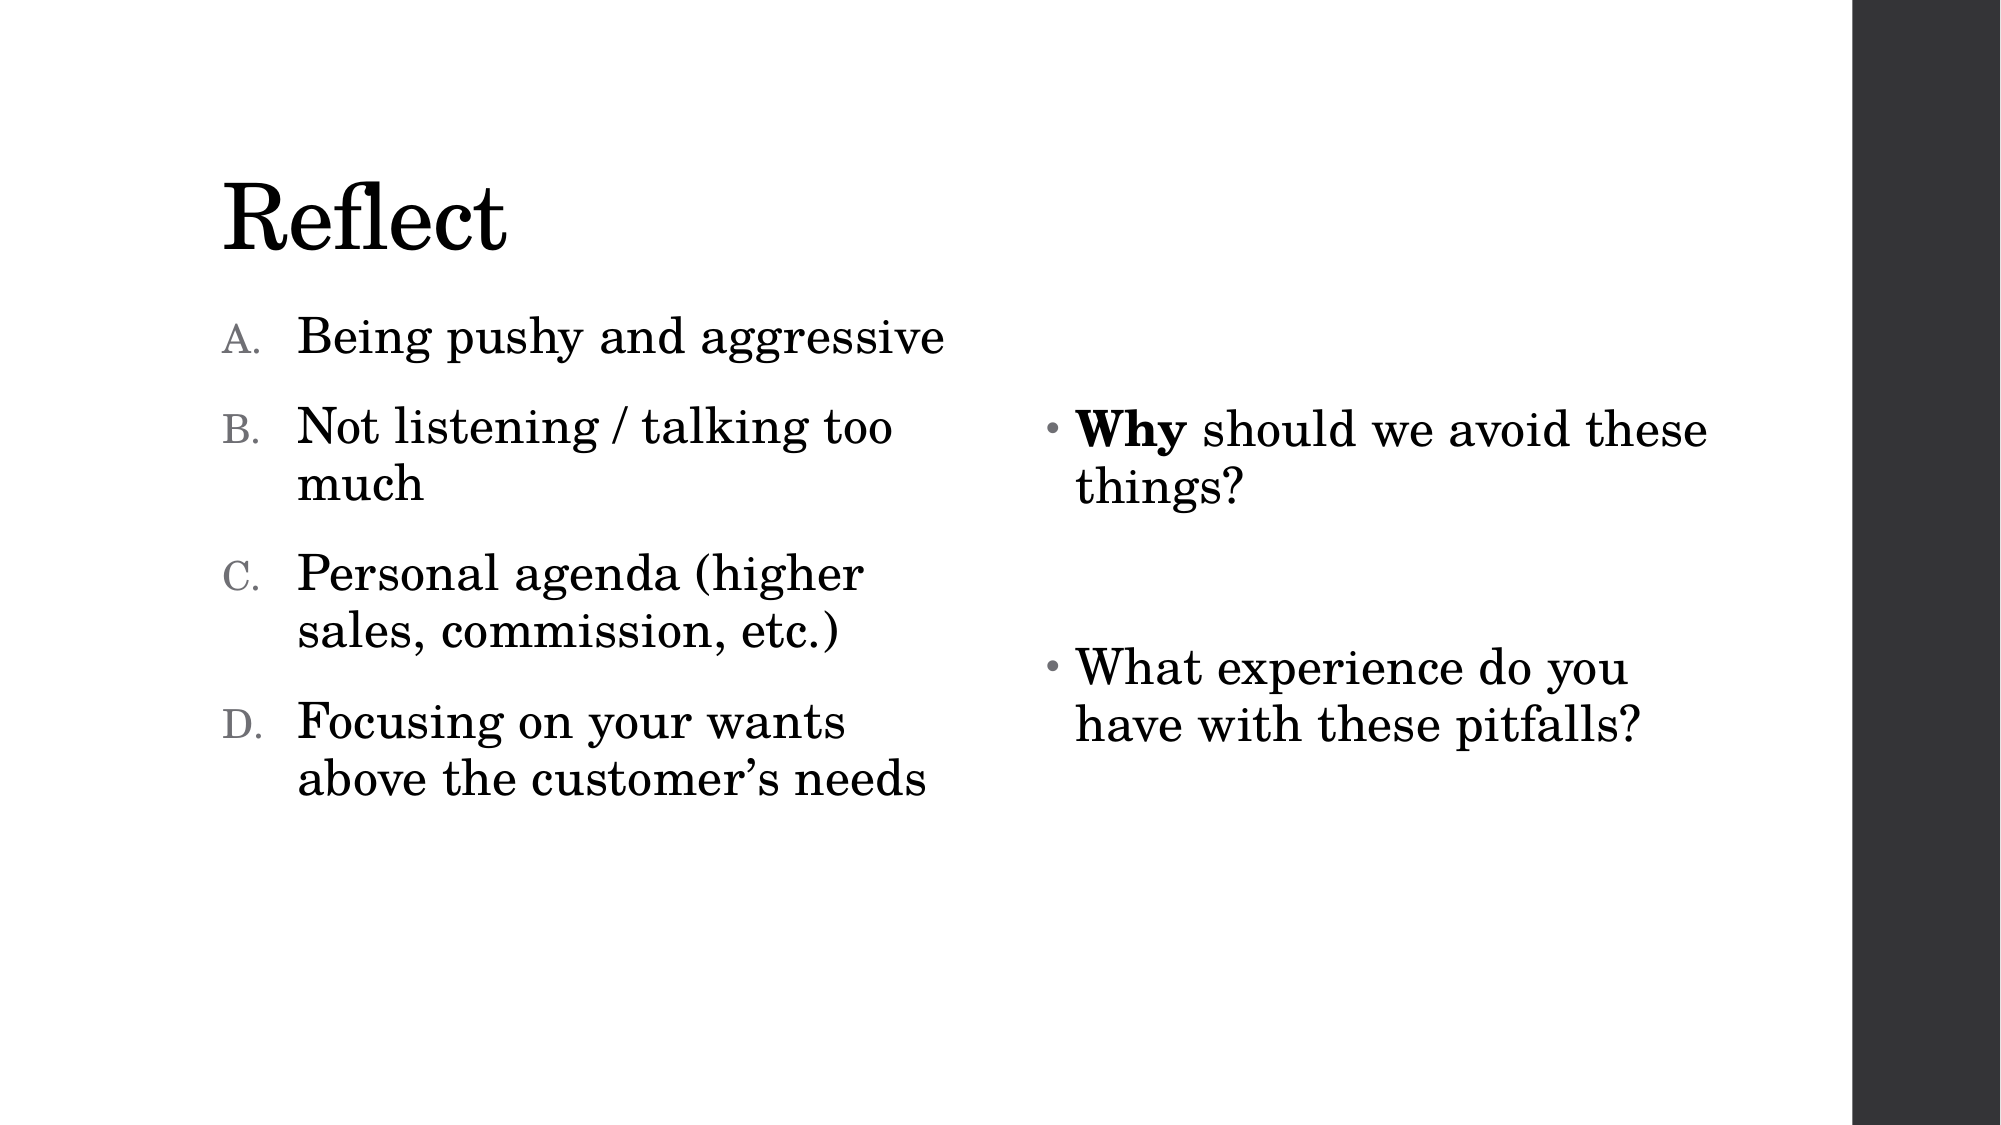

# Reflect
Being pushy and aggressive
Not listening / talking too much
Personal agenda (higher sales, commission, etc.)
Focusing on your wants above the customer’s needs

Why should we avoid these things?

What experience do you have with these pitfalls?